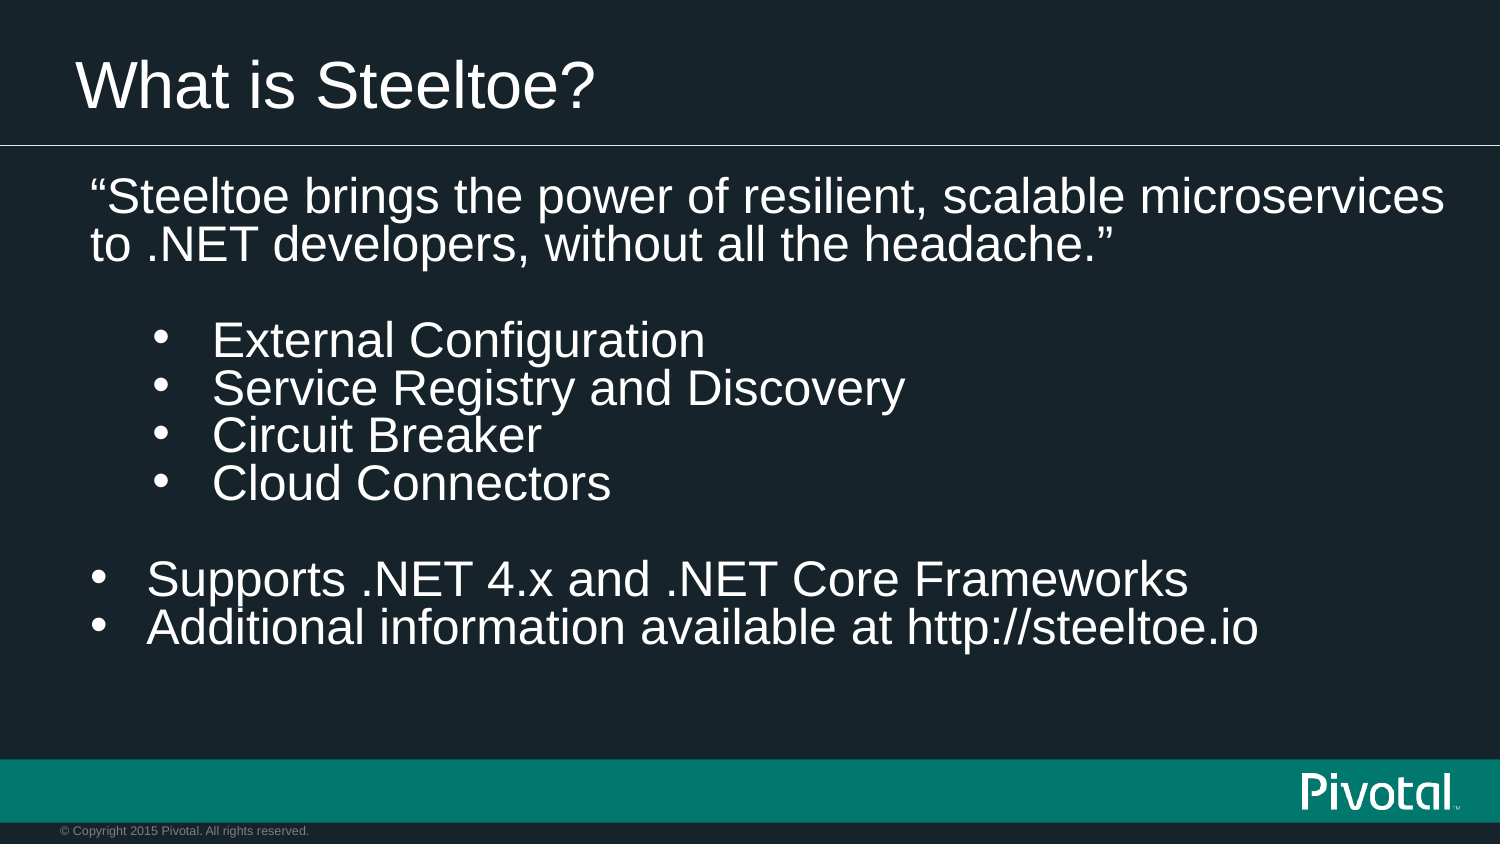

# What is Steeltoe?
“Steeltoe brings the power of resilient, scalable microservices to .NET developers, without all the headache.”

External Configuration
Service Registry and Discovery
Circuit Breaker
Cloud Connectors

Supports .NET 4.x and .NET Core Frameworks
Additional information available at http://steeltoe.io